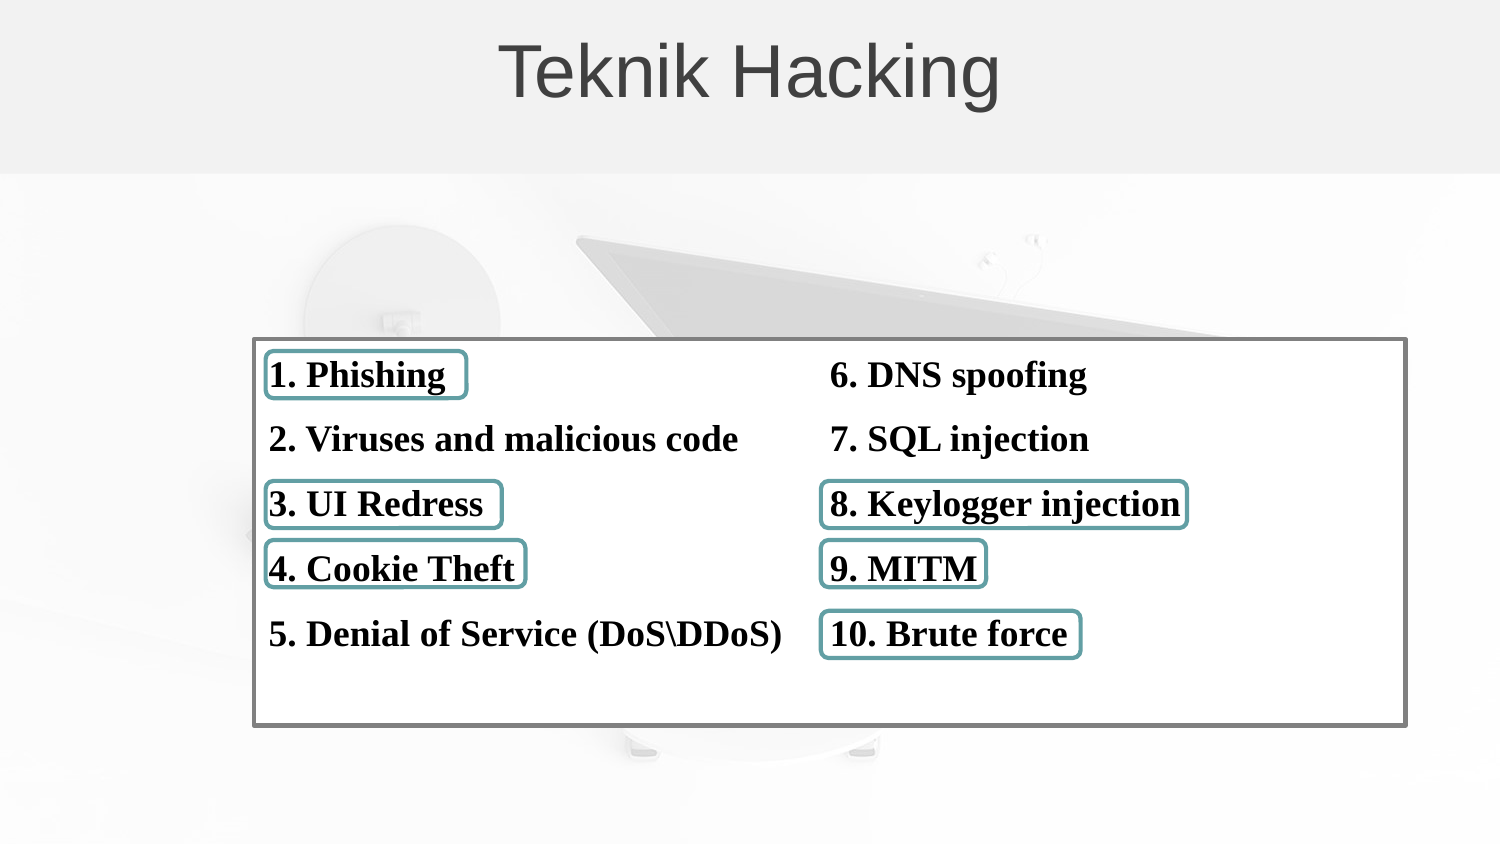

Teknik Hacking

1. Phishing
2. Viruses and malicious code
3. UI Redress
4. Cookie Theft
5. Denial of Service (DoS\DDoS)
6. DNS spoofing
7. SQL injection
8. Keylogger injection
9. MITM
10. Brute force